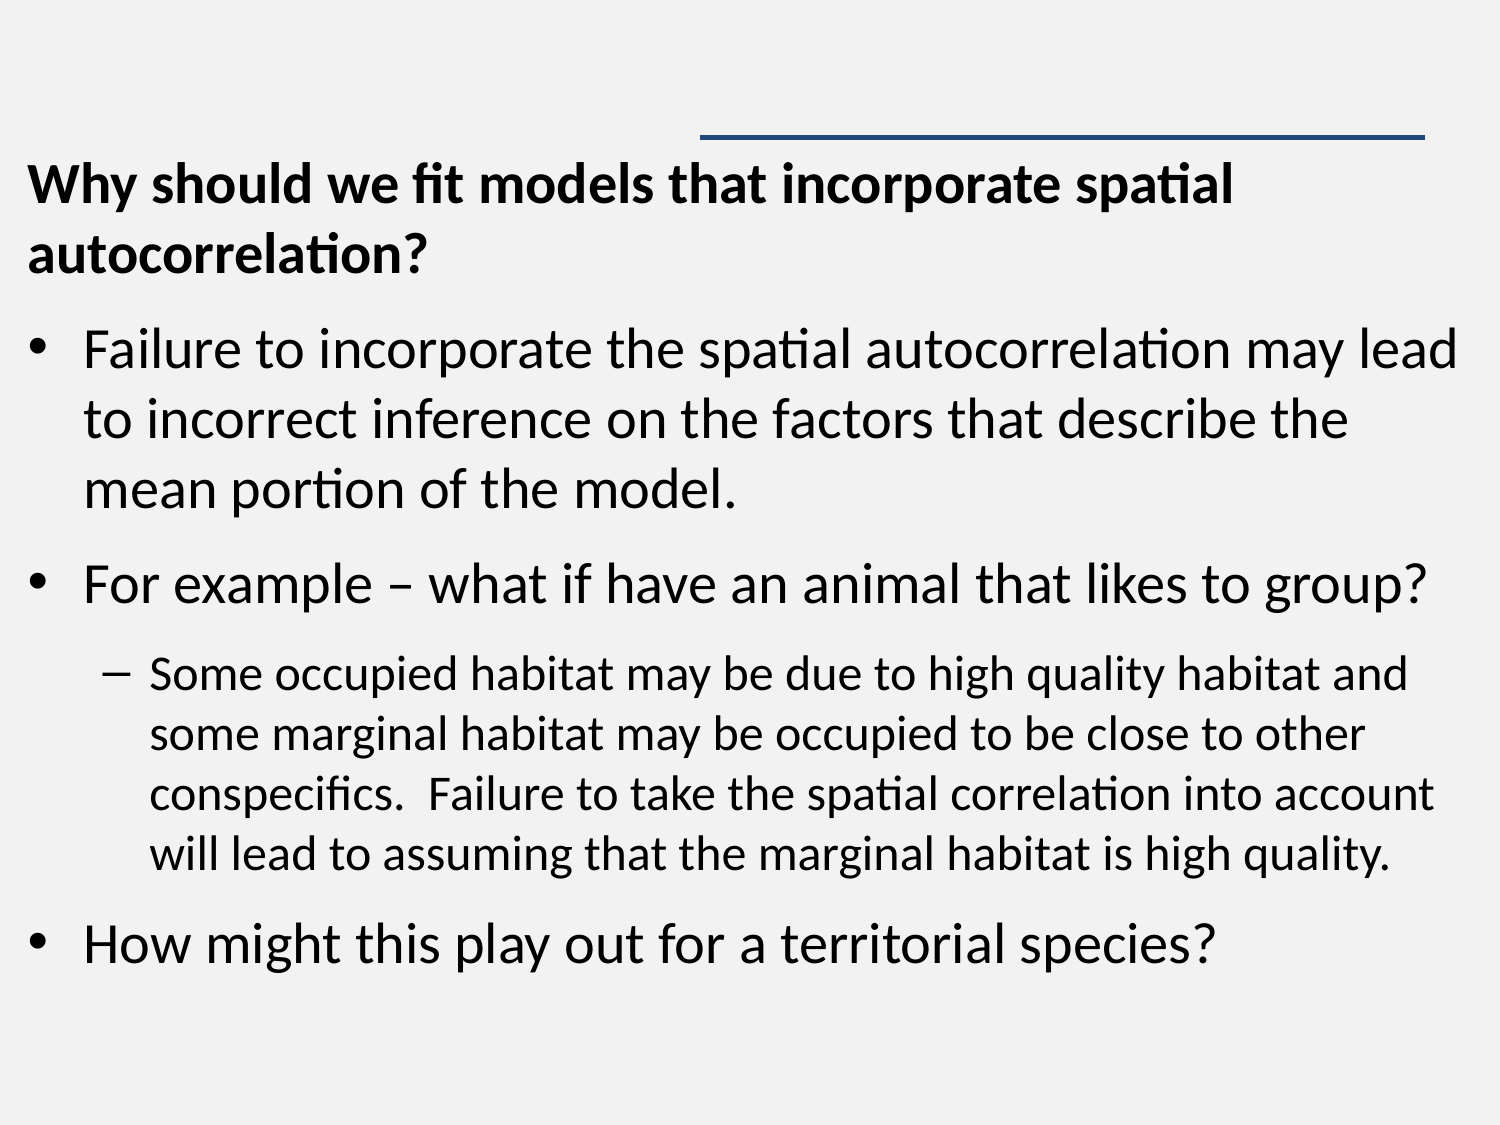

#
Why should we fit models that incorporate spatial autocorrelation?
Failure to incorporate the spatial autocorrelation may lead to incorrect inference on the factors that describe the mean portion of the model.
For example – what if have an animal that likes to group?
Some occupied habitat may be due to high quality habitat and some marginal habitat may be occupied to be close to other conspecifics.  Failure to take the spatial correlation into account will lead to assuming that the marginal habitat is high quality.
How might this play out for a territorial species?